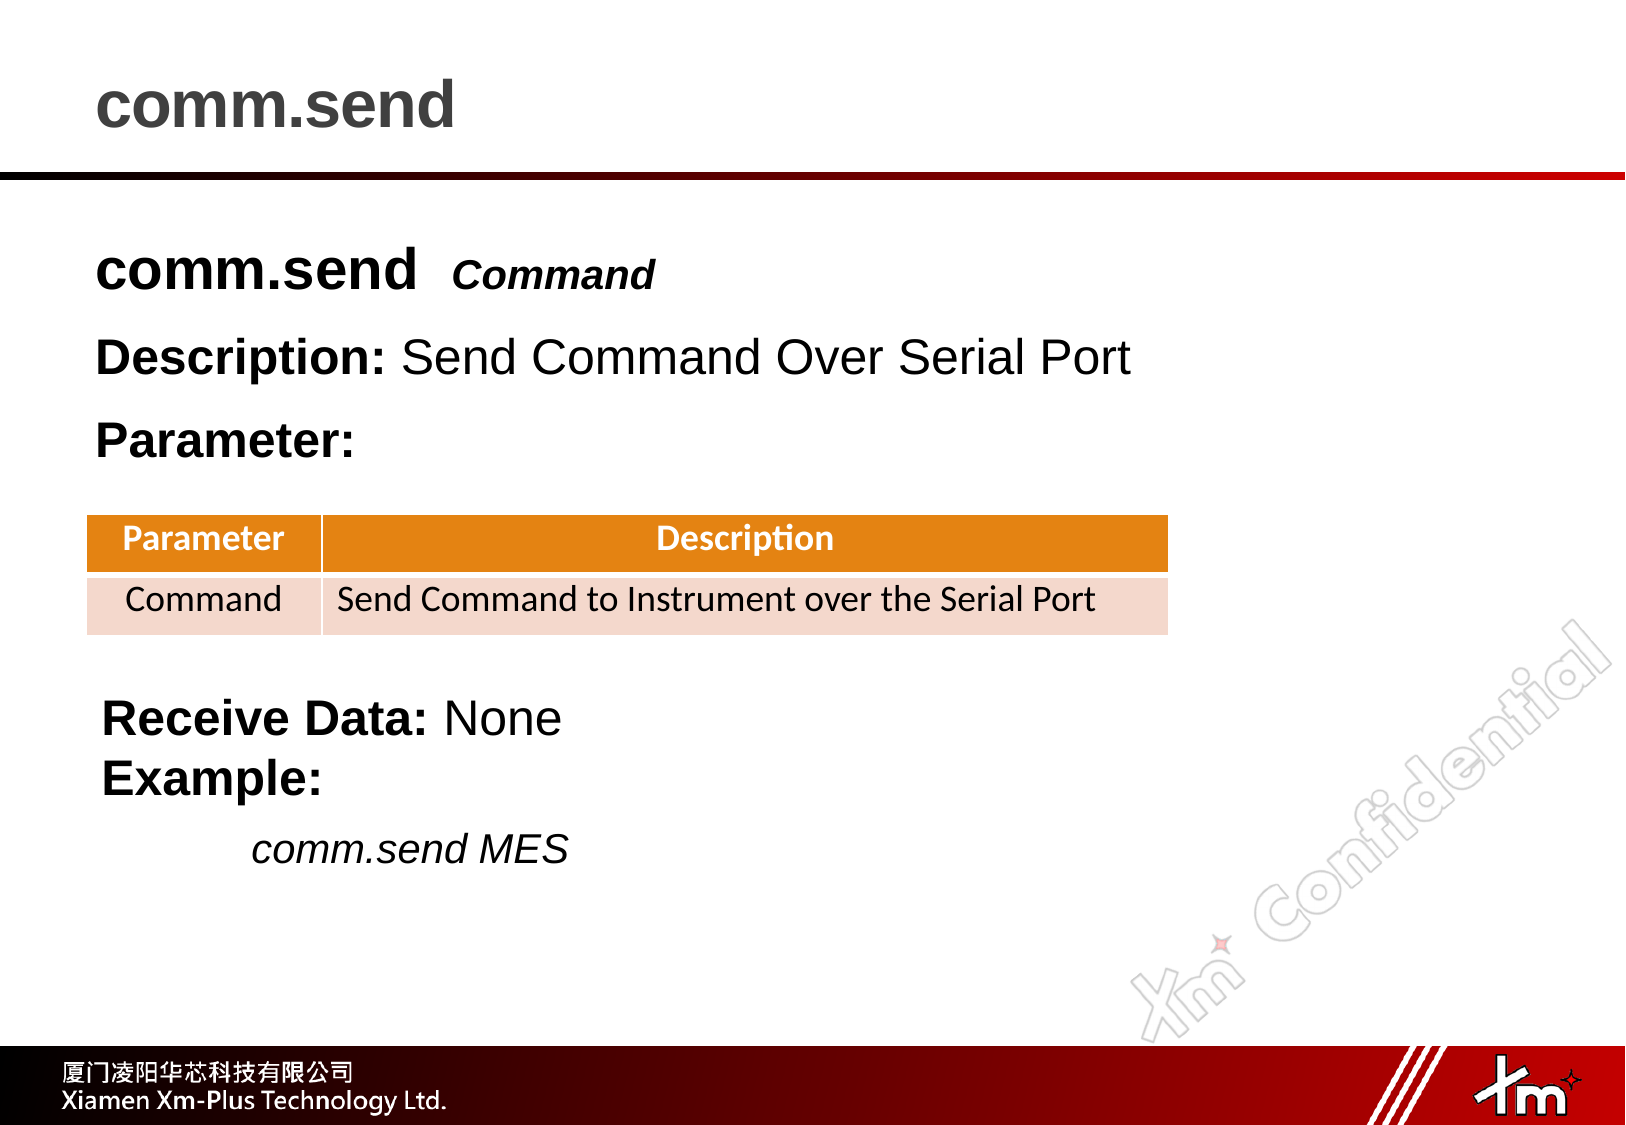

# comm.send
comm.send  Command
Description: Send Command Over Serial Port
Parameter:

| Parameter | Description |
| --- | --- |
| Command | Send Command to Instrument over the Serial Port |
Receive Data: None
Example:
	comm.send MES